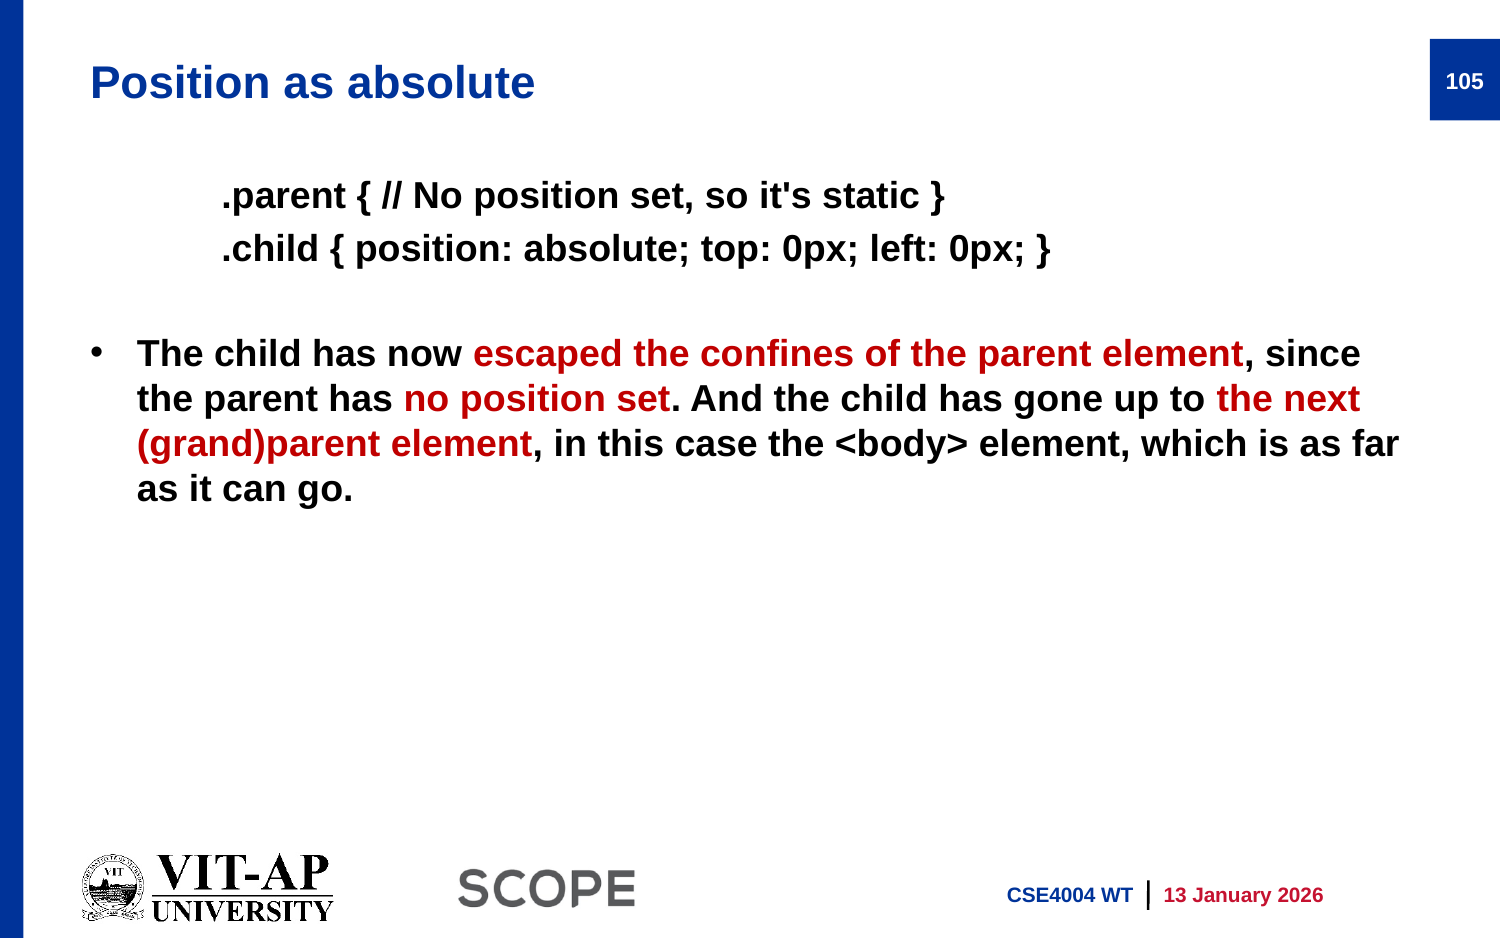

# Position as absolute
105
.parent { // No position set, so it's static }
.child { position: absolute; top: 0px; left: 0px; }

The child has now escaped the confines of the parent element, since the parent has no position set. And the child has gone up to the next (grand)parent element, in this case the <body> element, which is as far as it can go.
CSE4004 WT
13 January 2026